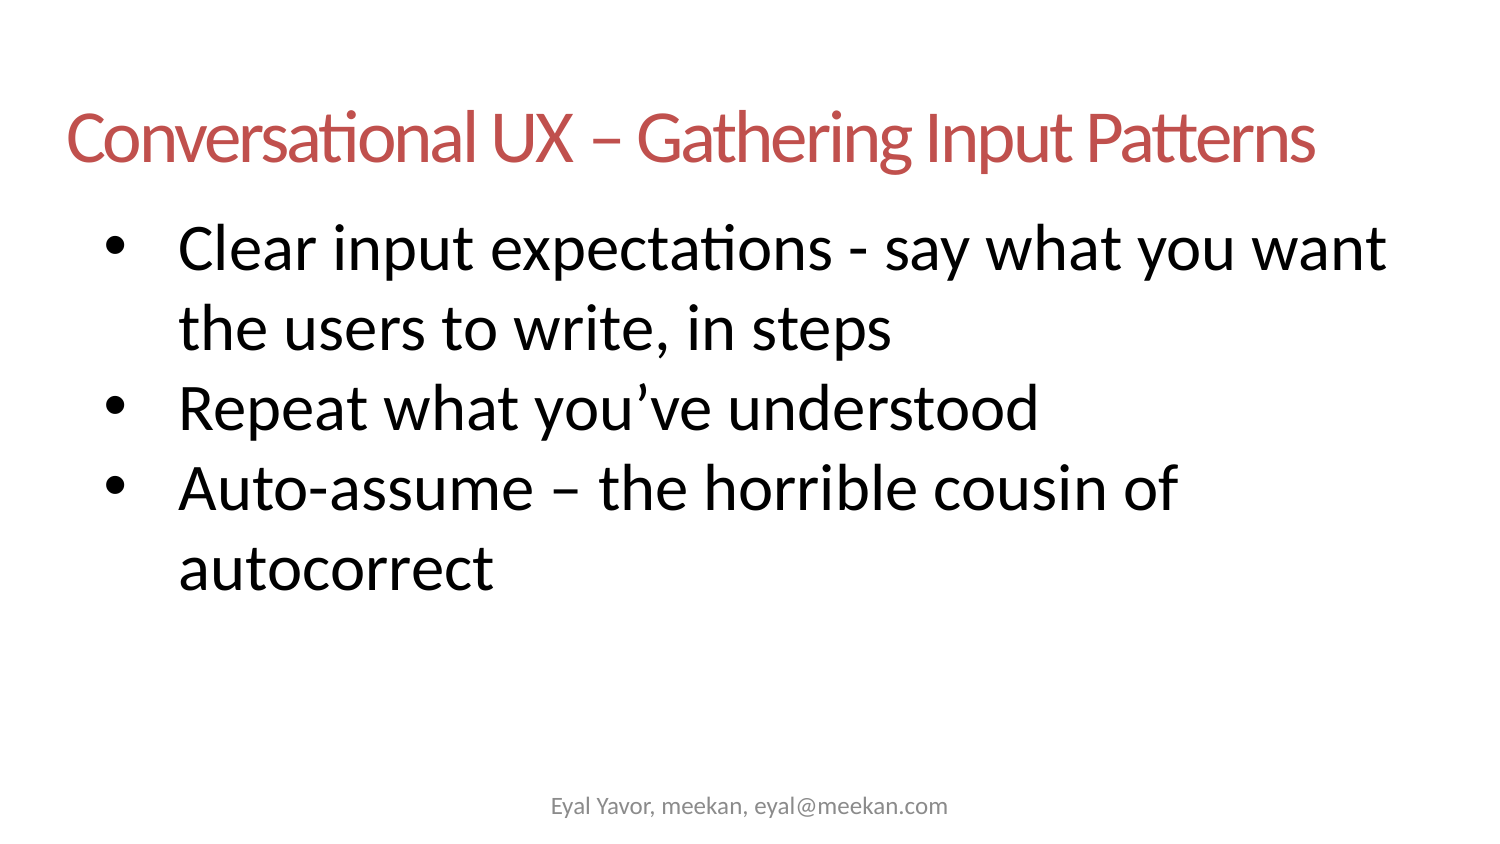

# Conversational UX – Gathering Input Patterns
Clear input expectations - say what you want the users to write, in steps
Repeat what you’ve understood
Auto-assume – the horrible cousin of autocorrect

Eyal Yavor, meekan, eyal@meekan.com